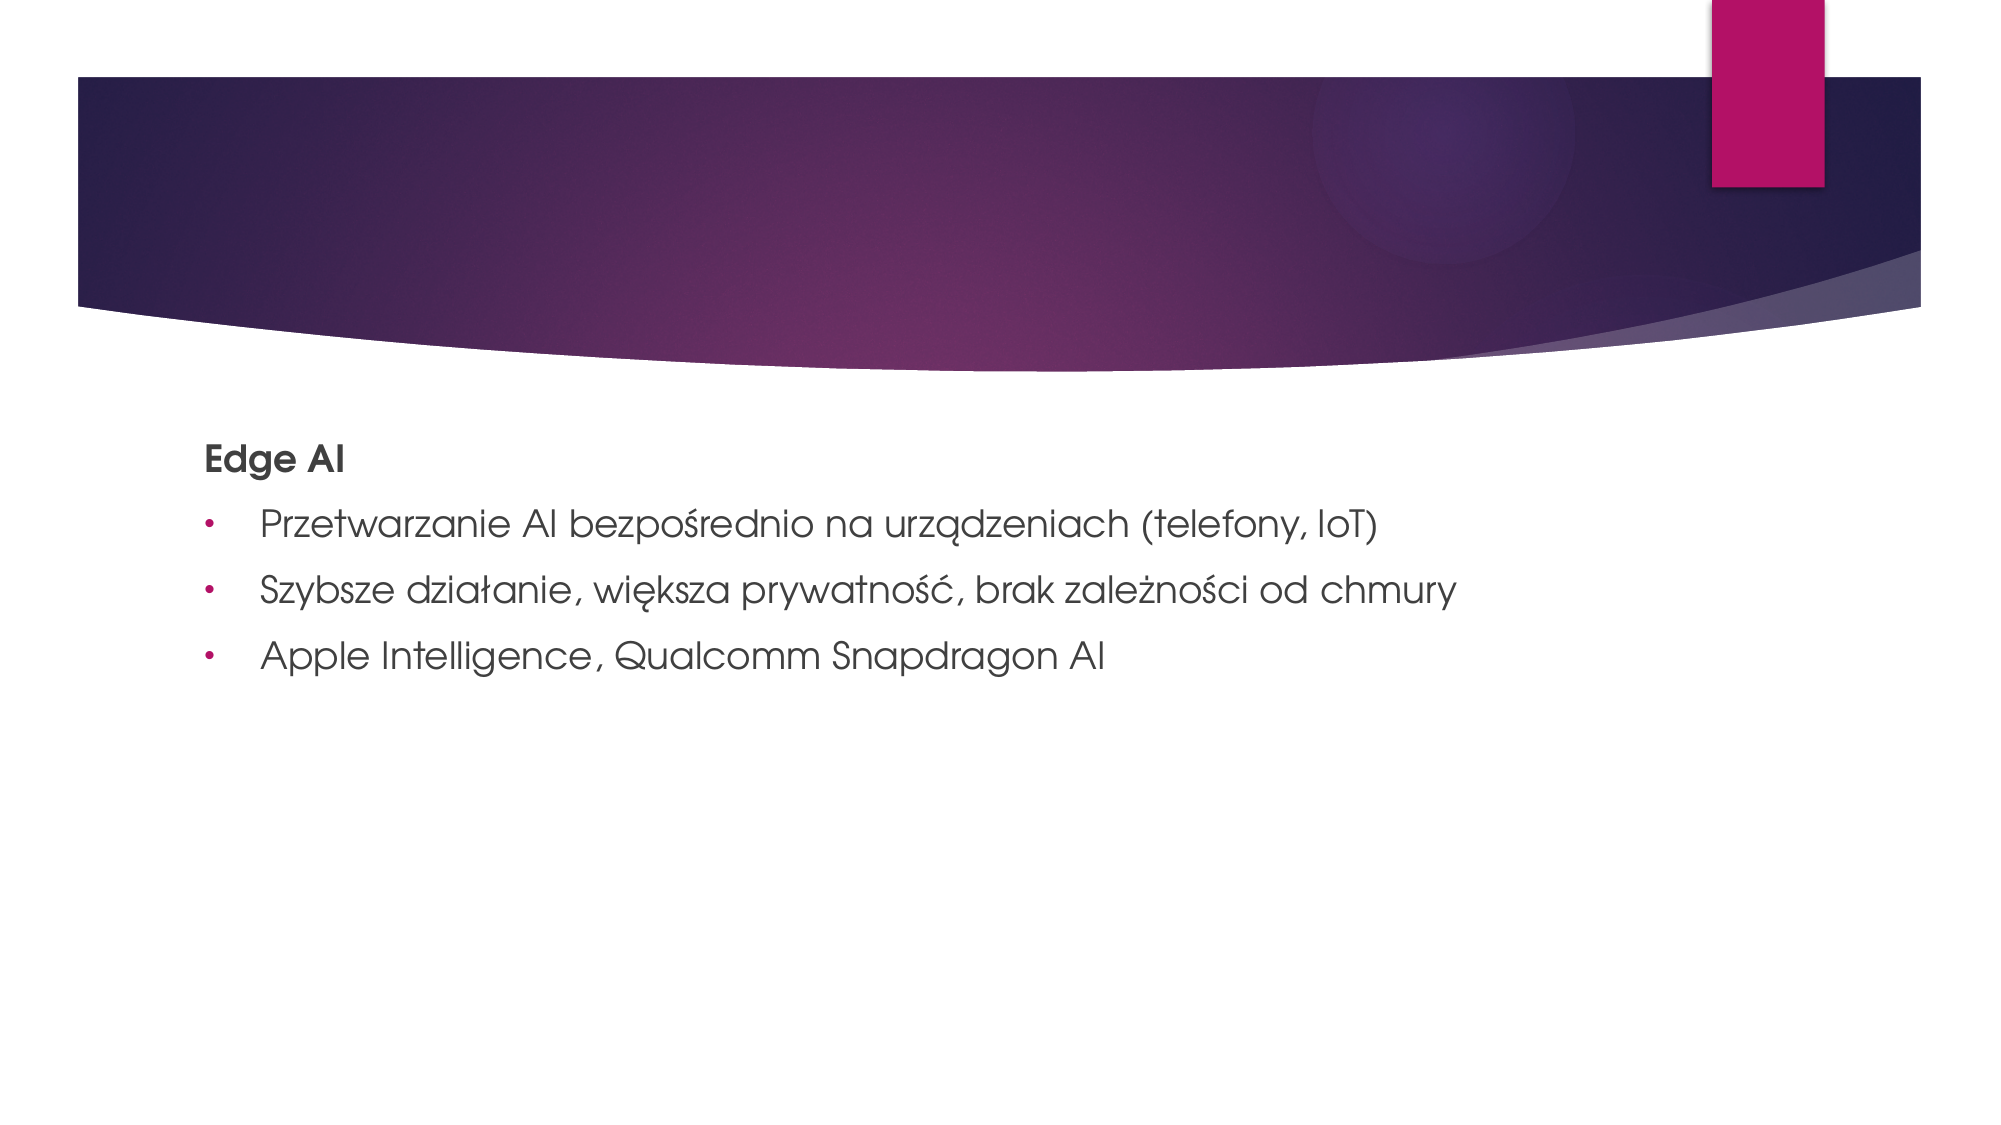

#
Edge AI
Przetwarzanie AI bezpośrednio na urządzeniach (telefony, IoT)
Szybsze działanie, większa prywatność, brak zależności od chmury
Apple Intelligence, Qualcomm Snapdragon AI